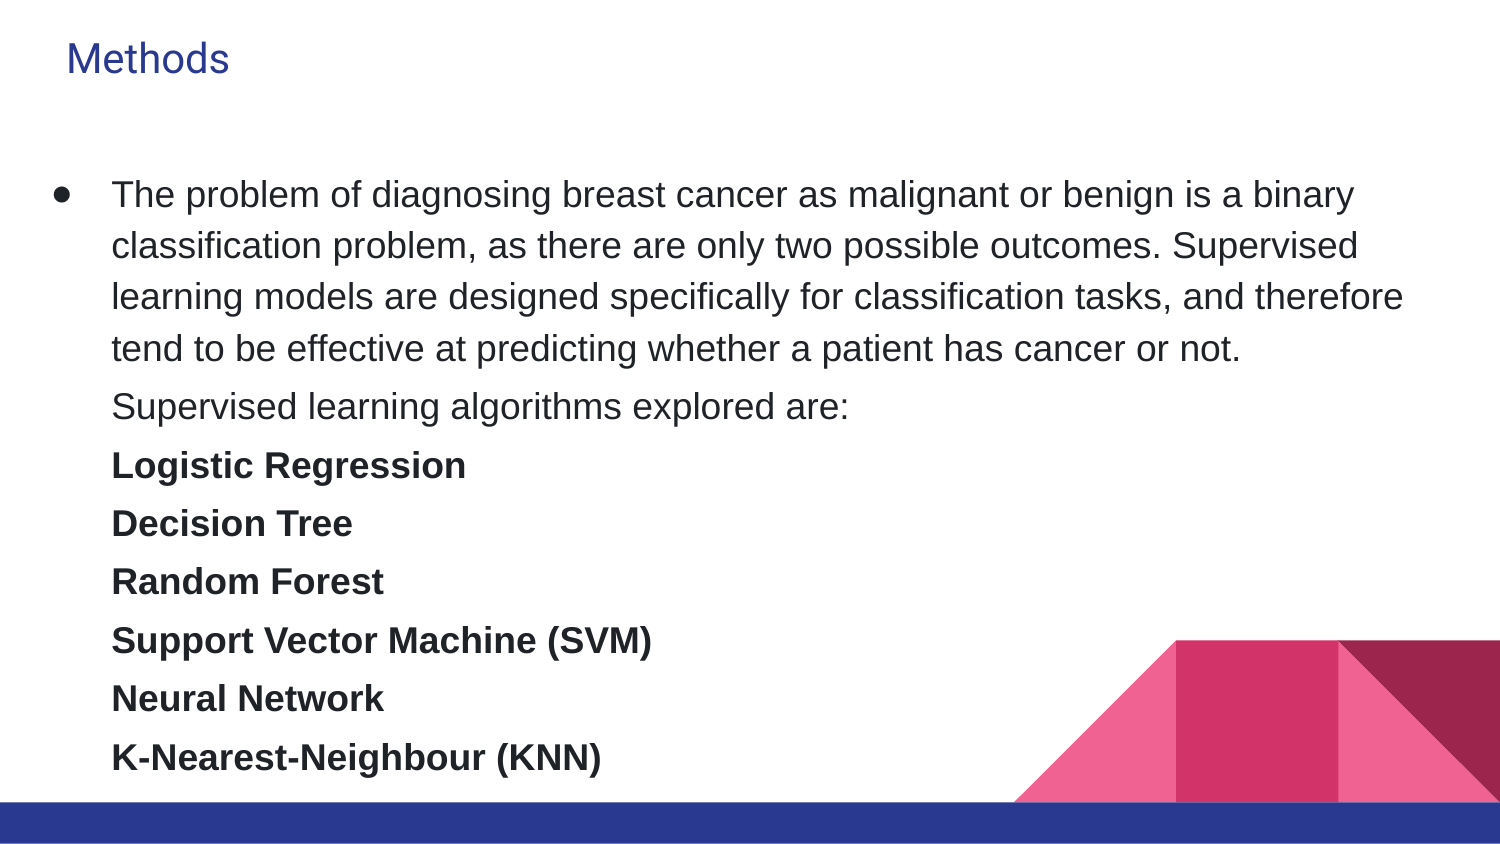

# Methods

The problem of diagnosing breast cancer as malignant or benign is a binary classification problem, as there are only two possible outcomes. Supervised learning models are designed specifically for classification tasks, and therefore tend to be effective at predicting whether a patient has cancer or not.
Supervised learning algorithms explored are:
Logistic Regression
Decision Tree
Random Forest
Support Vector Machine (SVM)
Neural Network
K-Nearest-Neighbour (KNN)